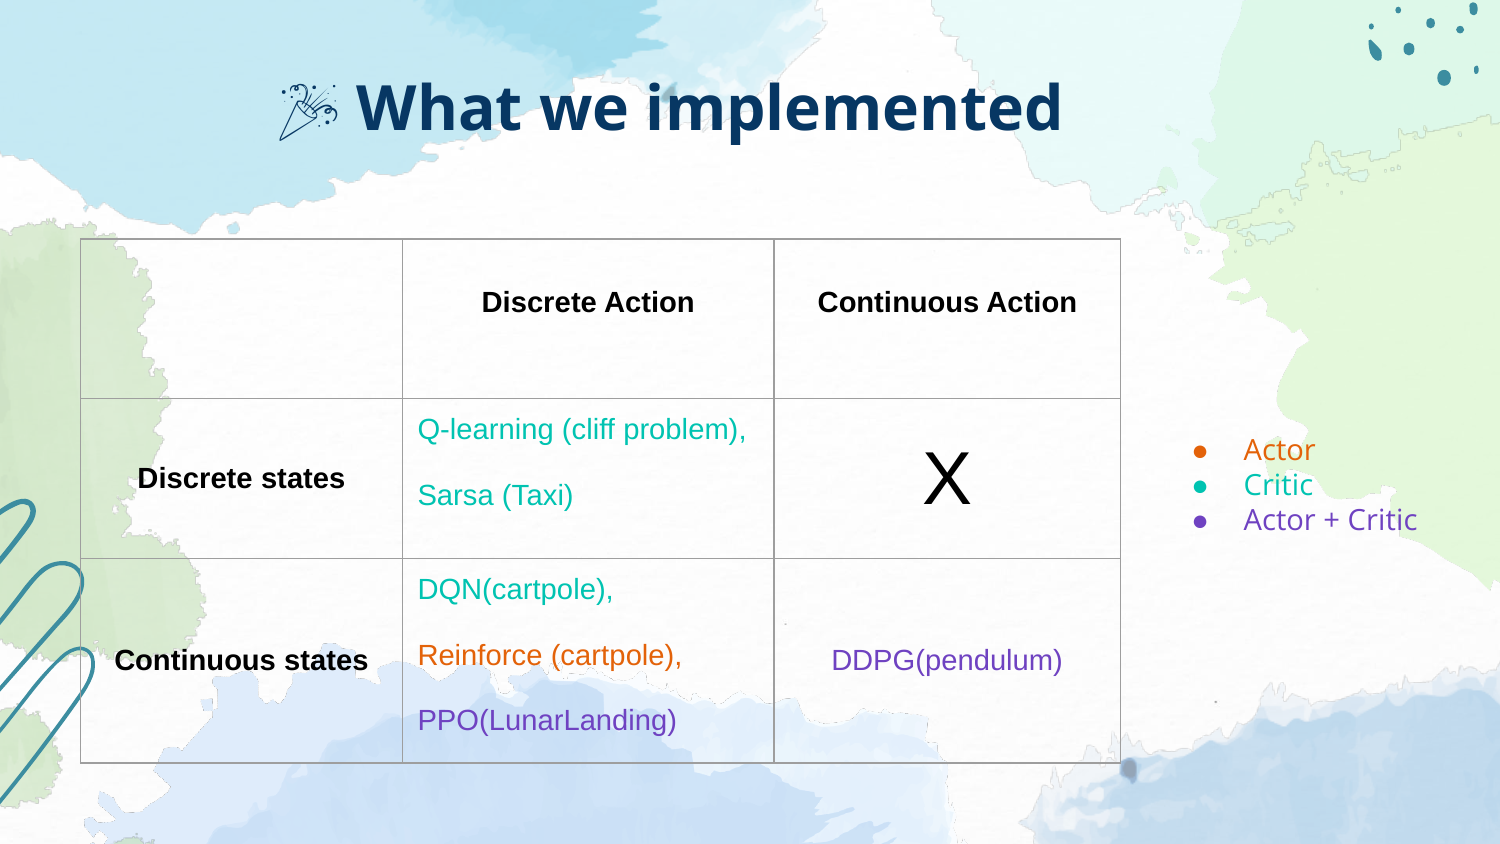

🥳🎉 What we implemented
|  | Discrete Action | Continuous Action |
| --- | --- | --- |
| Discrete states | Q-learning (cliff problem), Sarsa (Taxi) | X |
| Continuous states | DQN(cartpole), Reinforce (cartpole), PPO(LunarLanding) | DDPG(pendulum) |
Actor
Critic
Actor + Critic